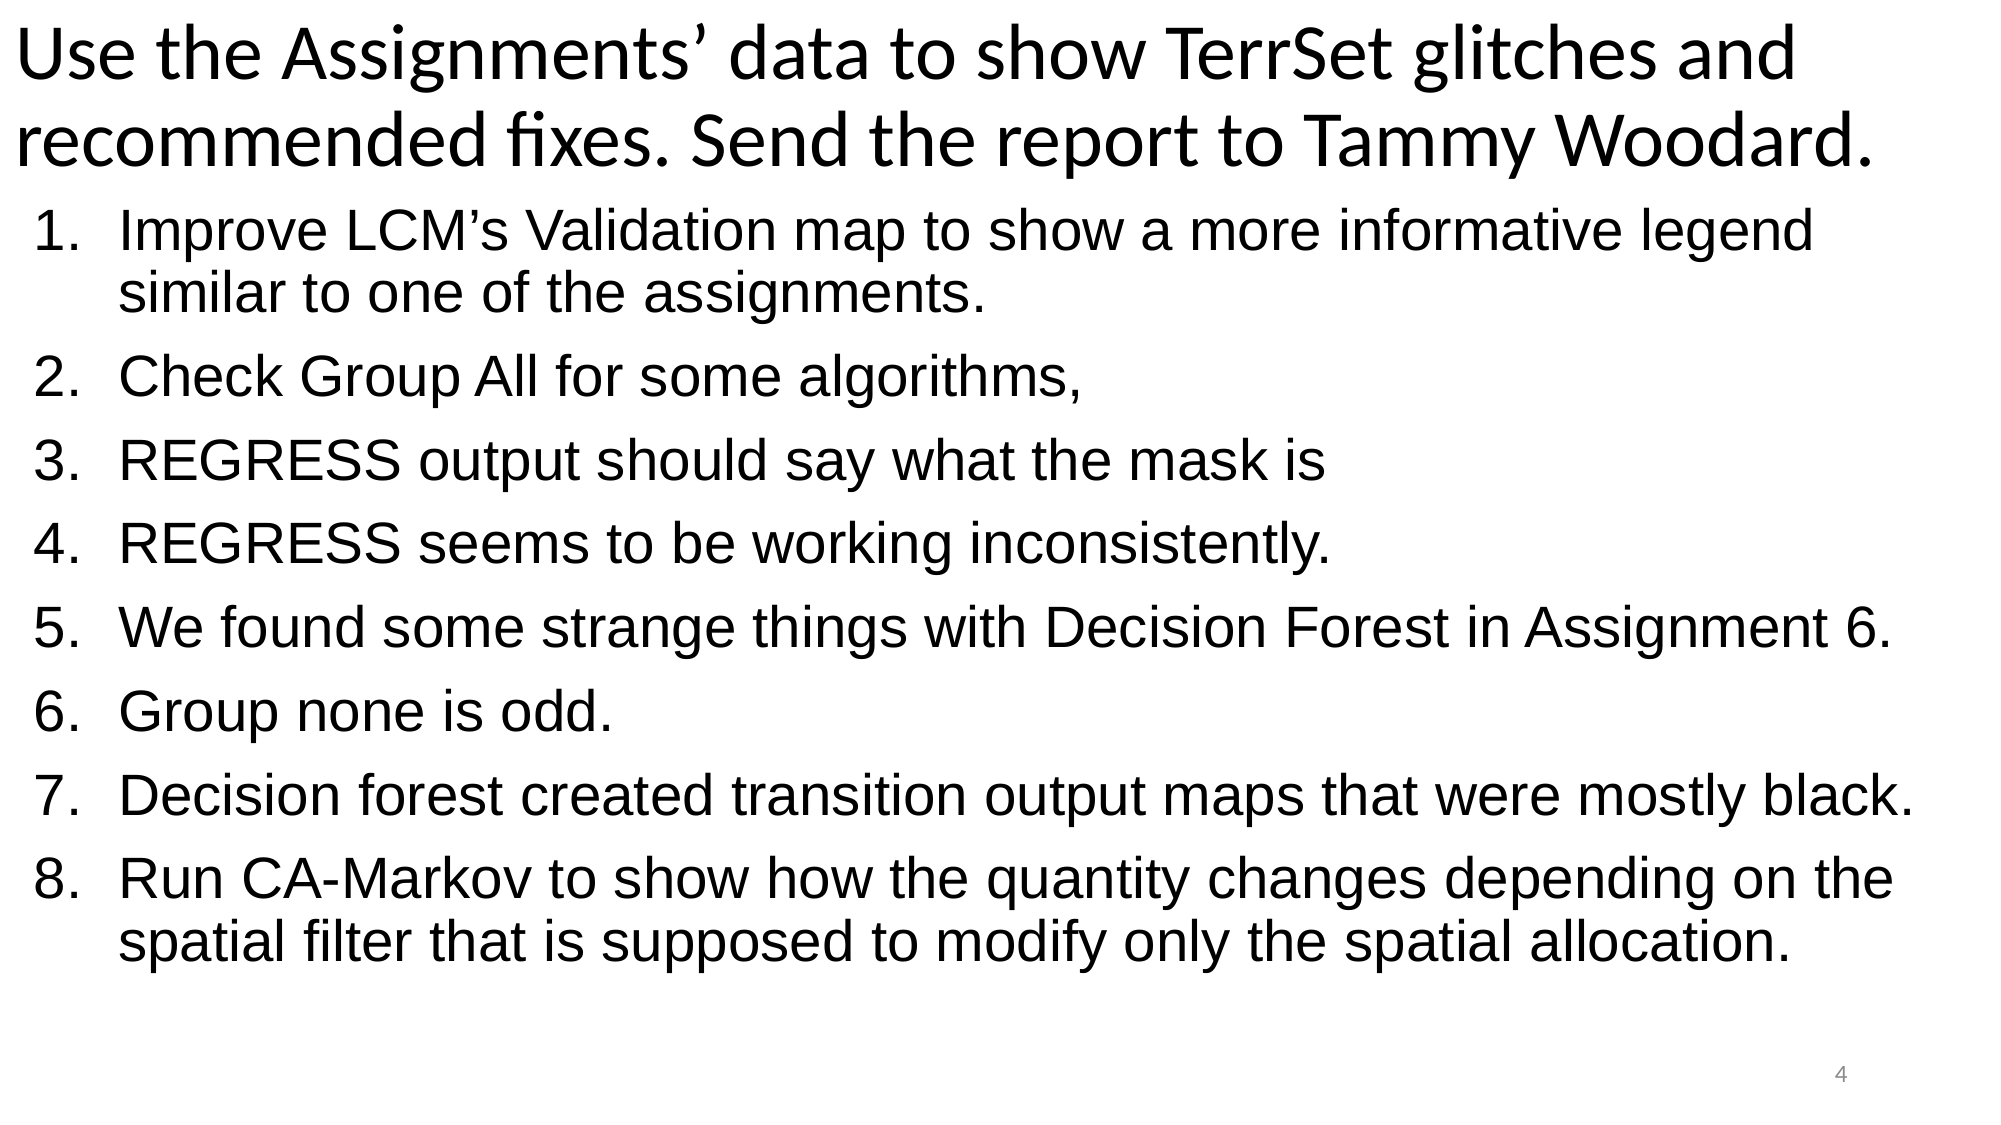

# Use the Assignments’ data to show TerrSet glitches and recommended fixes. Send the report to Tammy Woodard.
Improve LCM’s Validation map to show a more informative legend similar to one of the assignments.
Check Group All for some algorithms,
REGRESS output should say what the mask is
REGRESS seems to be working inconsistently.
We found some strange things with Decision Forest in Assignment 6.
Group none is odd.
Decision forest created transition output maps that were mostly black.
Run CA-Markov to show how the quantity changes depending on the spatial filter that is supposed to modify only the spatial allocation.
4